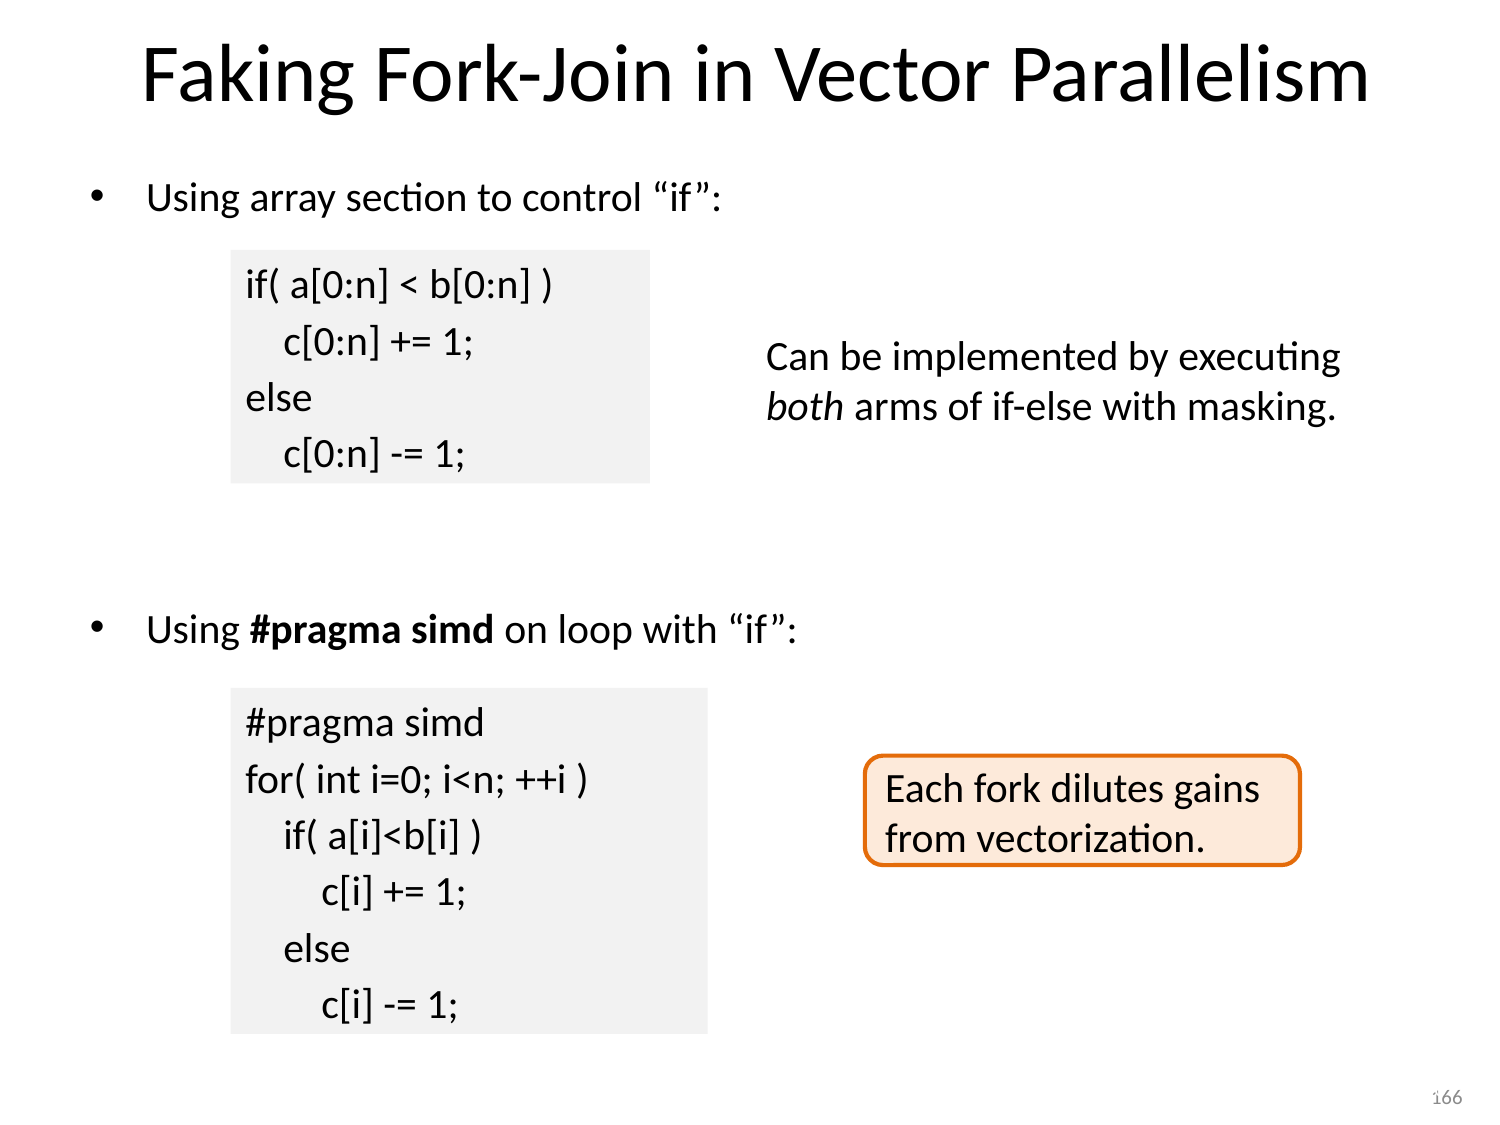

# Faking Fork-Join in Vector Parallelism
Using array section to control “if”:

Using #pragma simd on loop with “if”:
if( a[0:n] < b[0:n] )
    c[0:n] += 1;
else
    c[0:n] -= 1;
Can be implemented by executing both arms of if-else with masking.
#pragma simd
for( int i=0; i<n; ++i )
    if( a[i]<b[i] )
        c[i] += 1;
    else
        c[i] -= 1;
Each fork dilutes gains from vectorization.
166
166